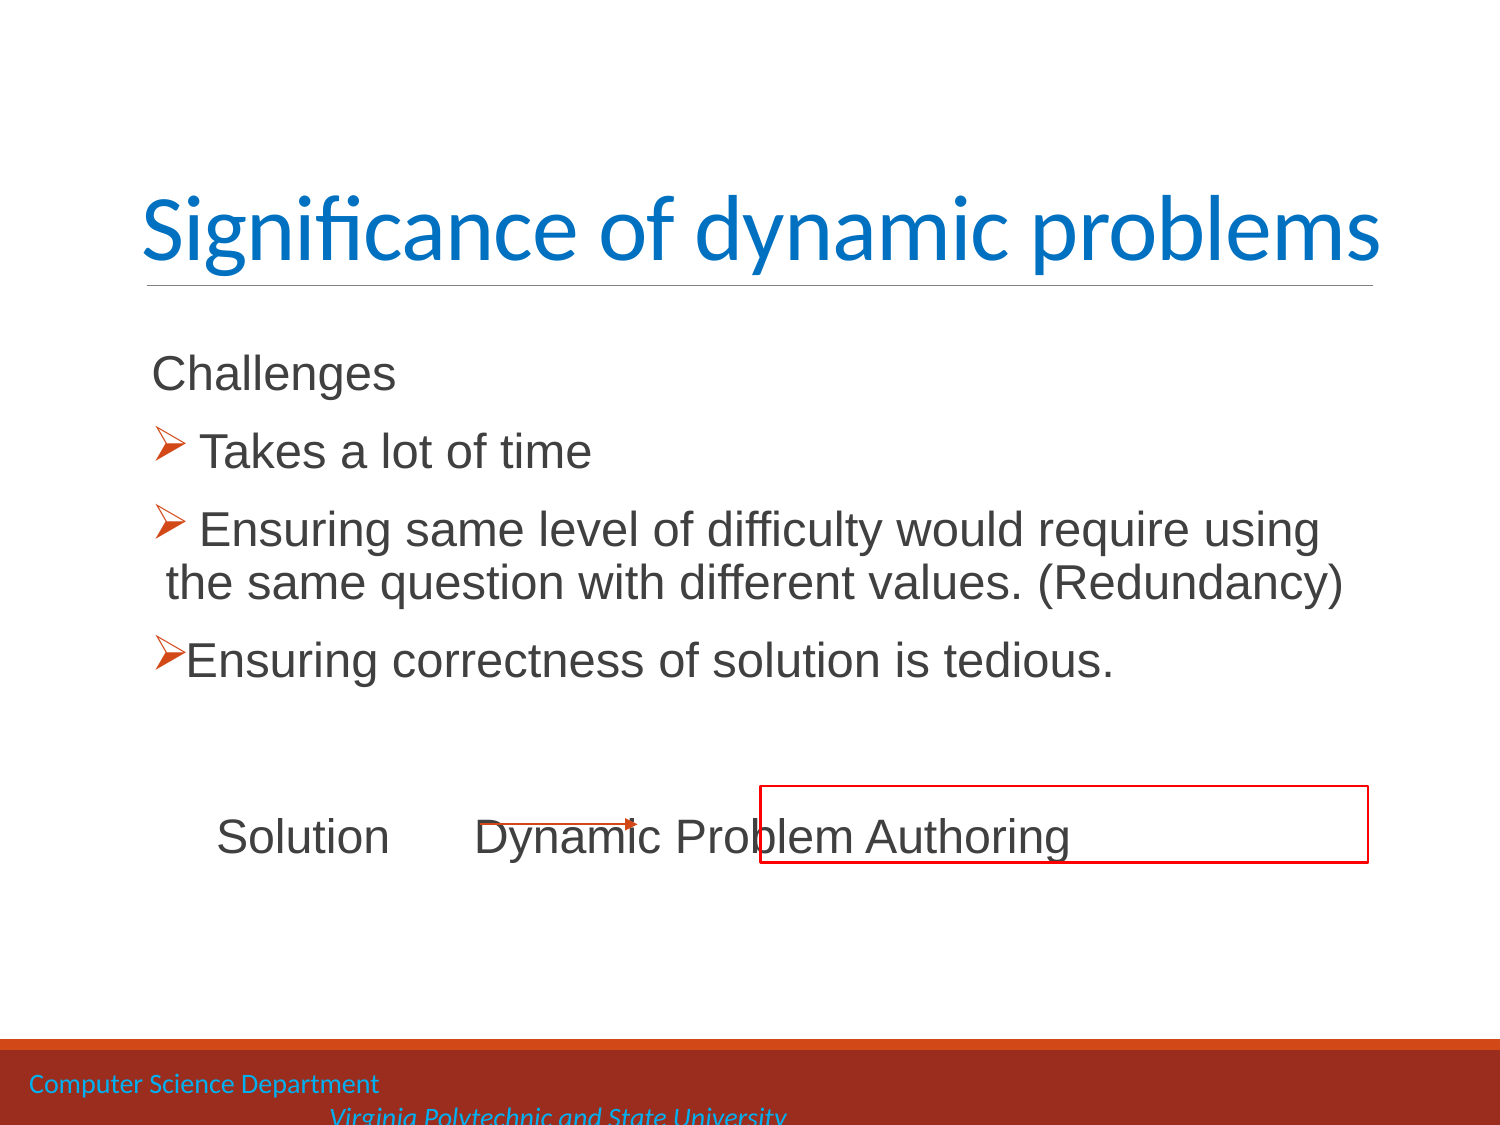

# Significance of dynamic problems
Challenges
 Takes a lot of time
 Ensuring same level of difficulty would require using the same question with different values. (Redundancy)
Ensuring correctness of solution is tedious.

Solution  			Dynamic Problem Authoring

Computer Science Department 		   			    				Virginia Polytechnic and State University